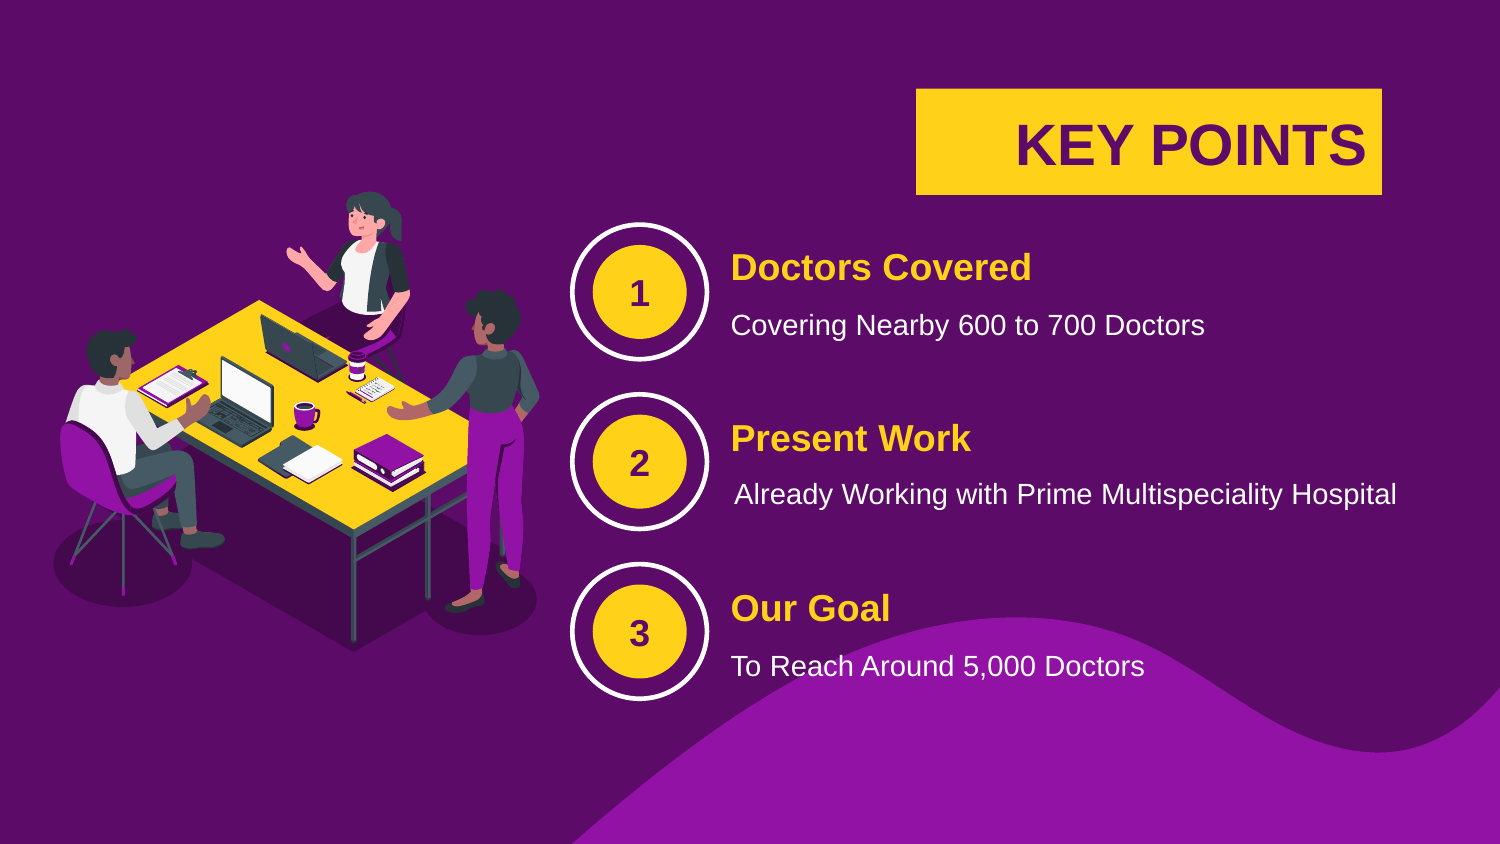

# KEY POINTS

Doctors Covered

1
Covering Nearby 600 to 700 Doctors

Present Work

2
Already Working with Prime Multispeciality Hospital

Our Goal

3
To Reach Around 5,000 Doctors